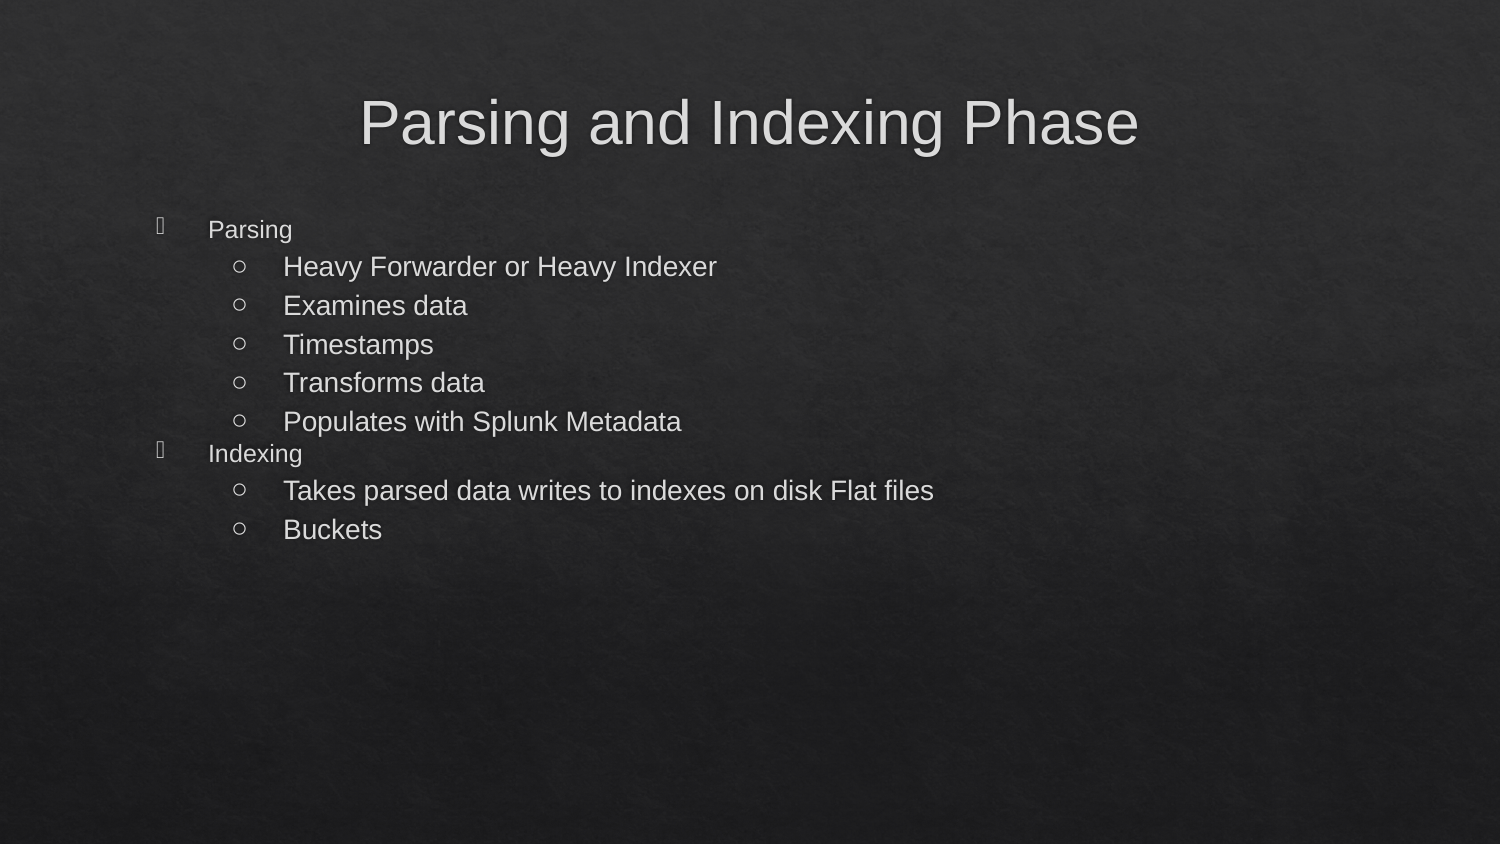

# Parsing and Indexing Phase
Parsing
Heavy Forwarder or Heavy Indexer
Examines data
Timestamps
Transforms data
Populates with Splunk Metadata
Indexing
Takes parsed data writes to indexes on disk Flat files
Buckets